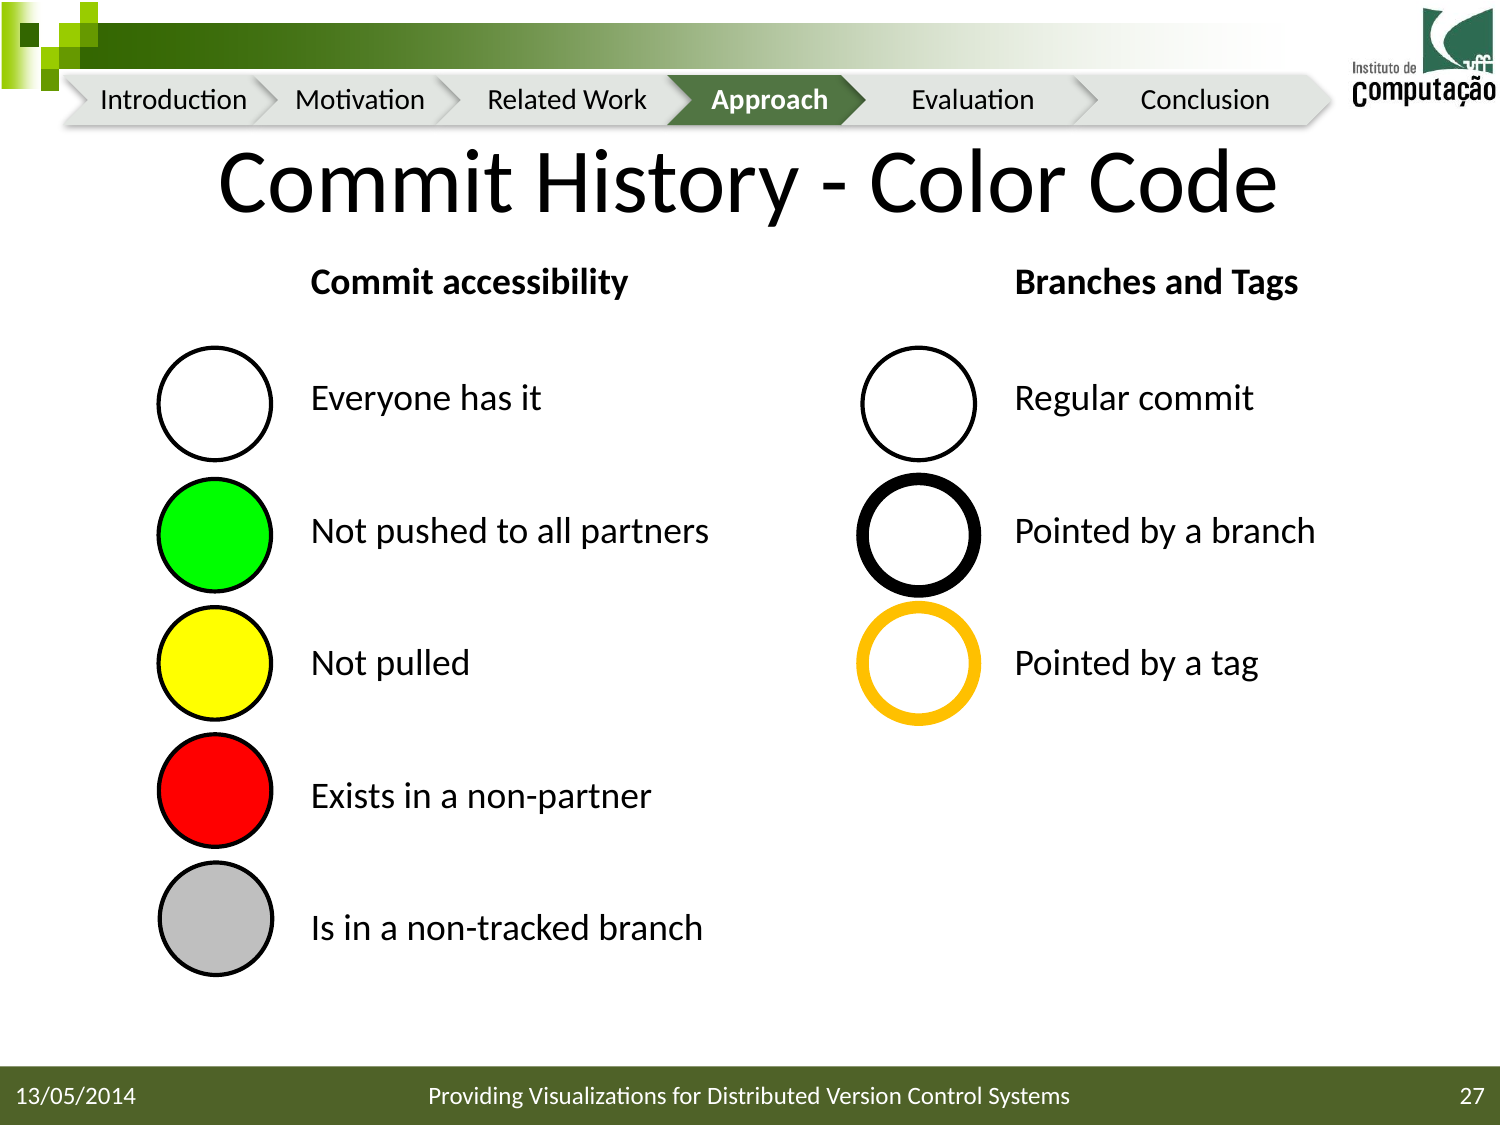

Introduction
Motivation
Related Work
Approach
Evaluation
Conclusion
# Commit History - Color Code
Commit accessibility
Branches and Tags

Everyone has it
Regular commit

Not pushed to all partners
Pointed by a branch

Not pulled
Pointed by a tag

Exists in a non-partner

Is in a non-tracked branch
13/05/2014
Providing Visualizations for Distributed Version Control Systems
27